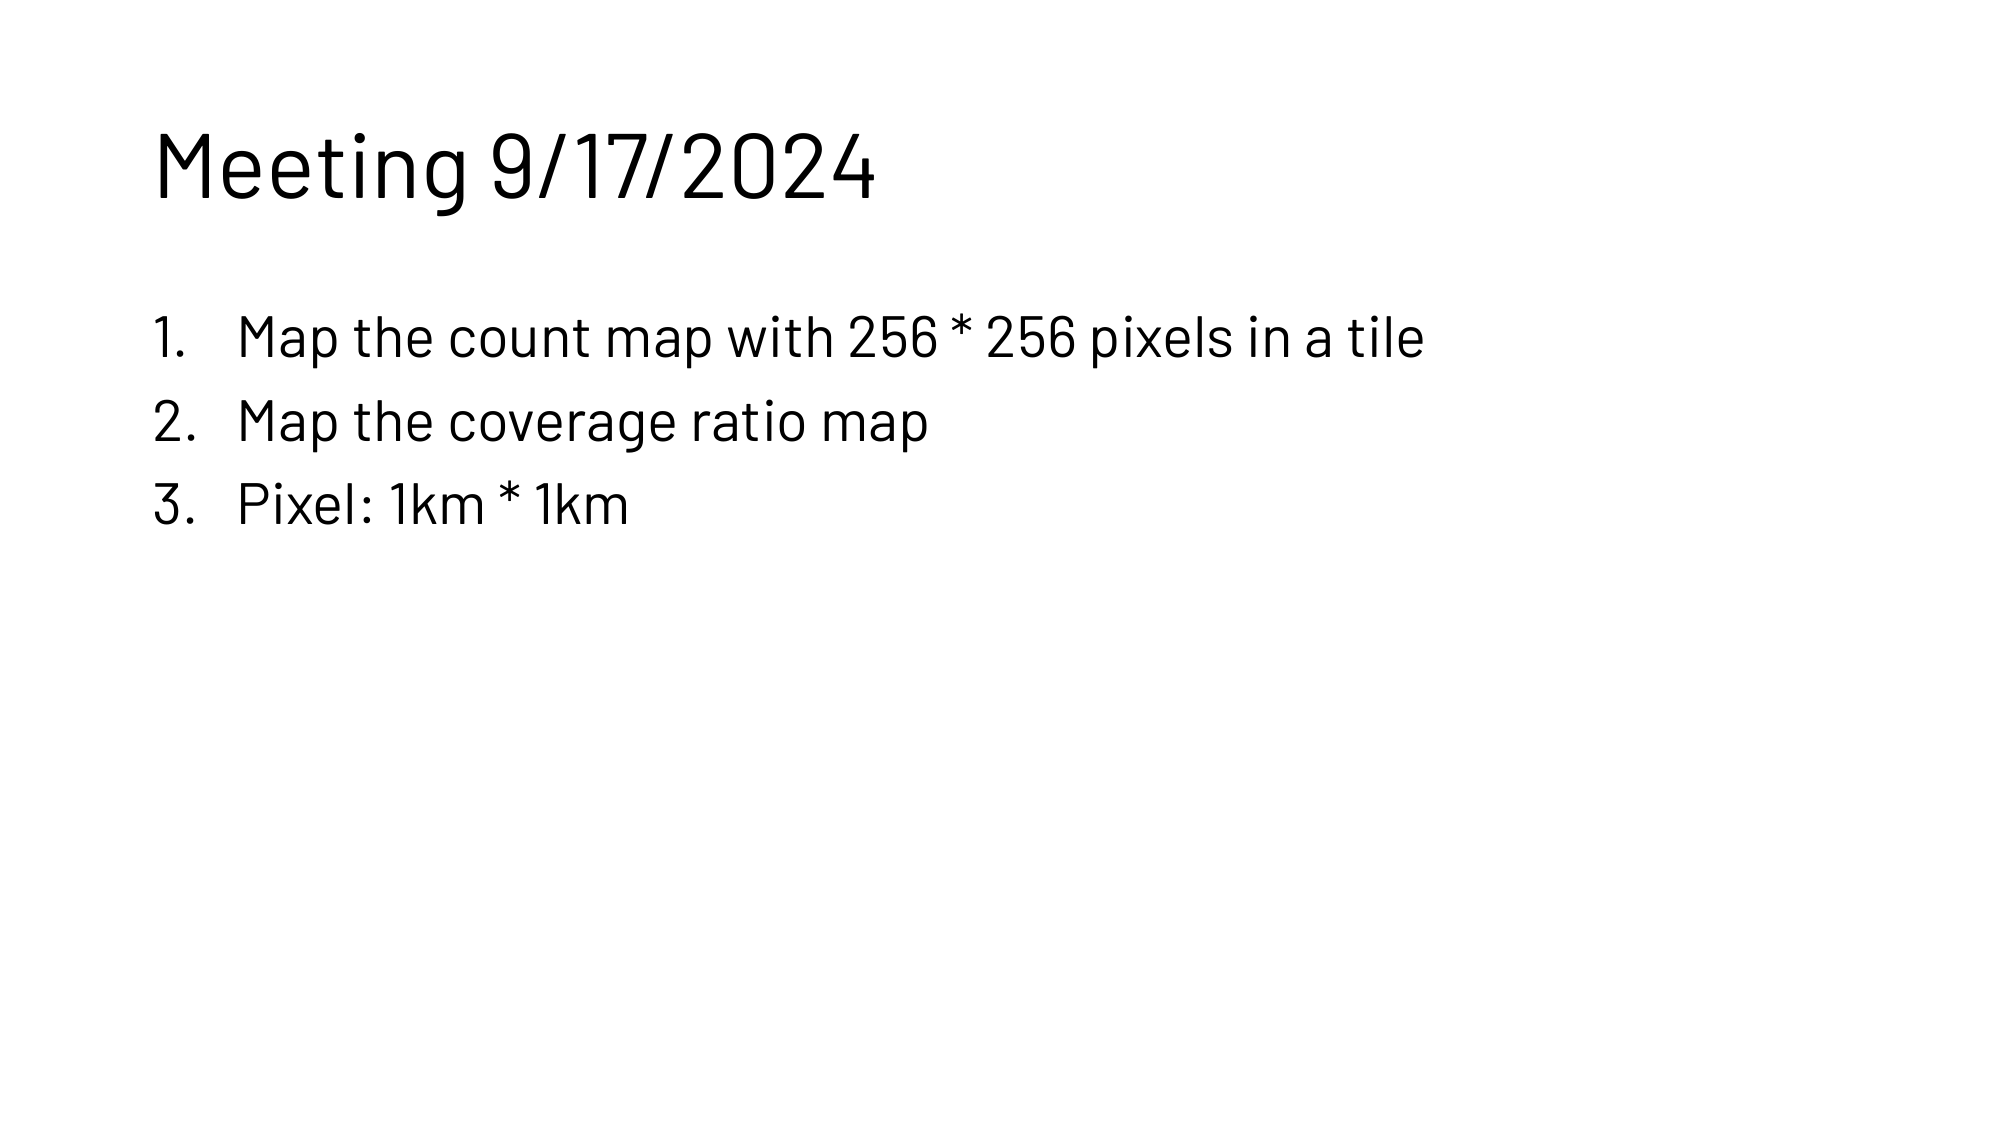

# Meeting 9/17/2024
Map the count map with 256 * 256 pixels in a tile
Map the coverage ratio map
Pixel: 1km * 1km